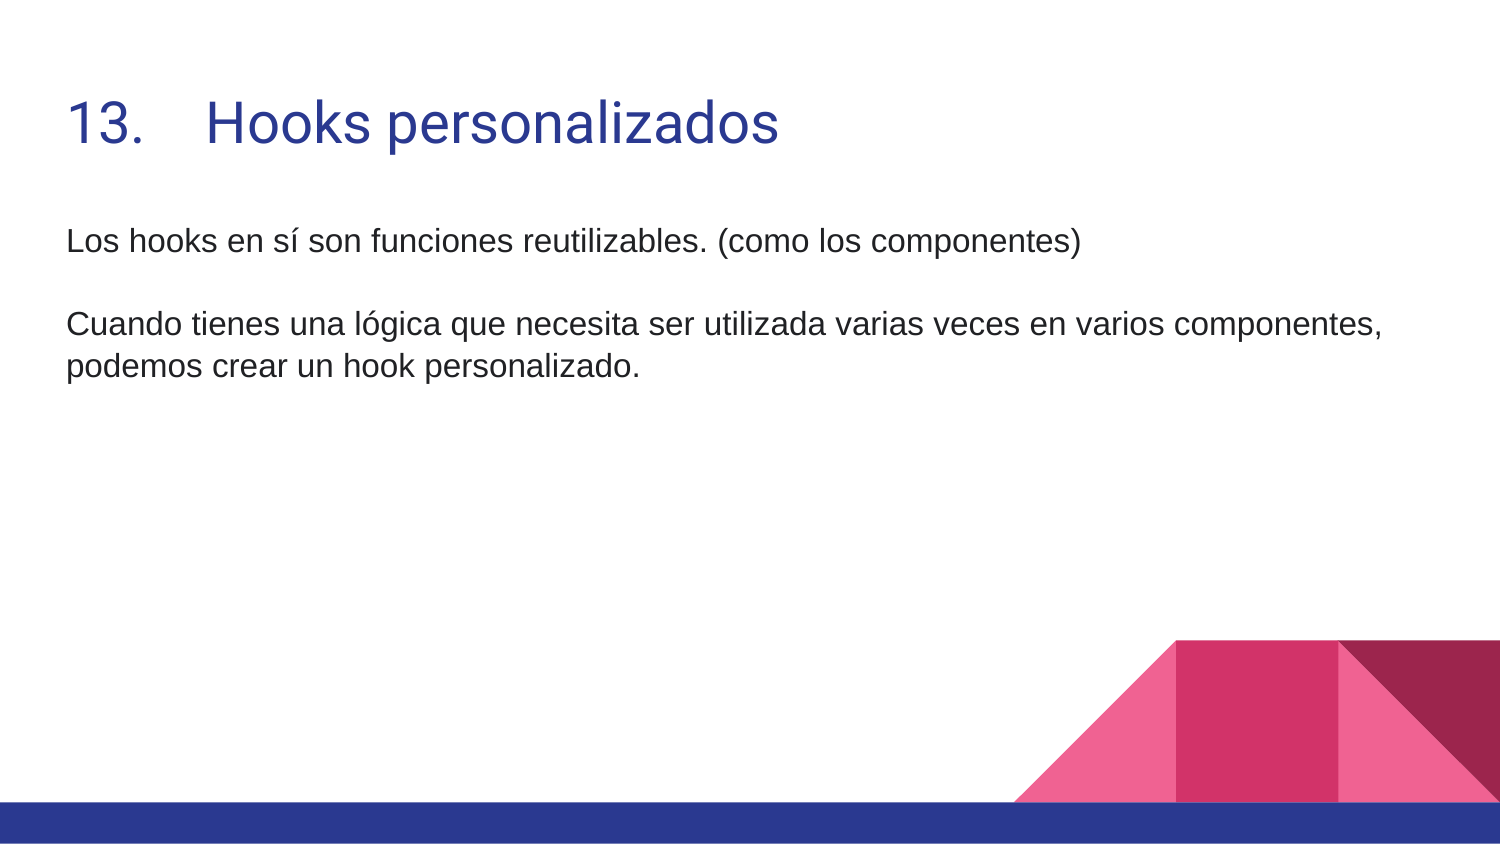

# 13.	Hooks personalizados
Los hooks en sí son funciones reutilizables. (como los componentes)

Cuando tienes una lógica que necesita ser utilizada varias veces en varios componentes, podemos crear un hook personalizado.